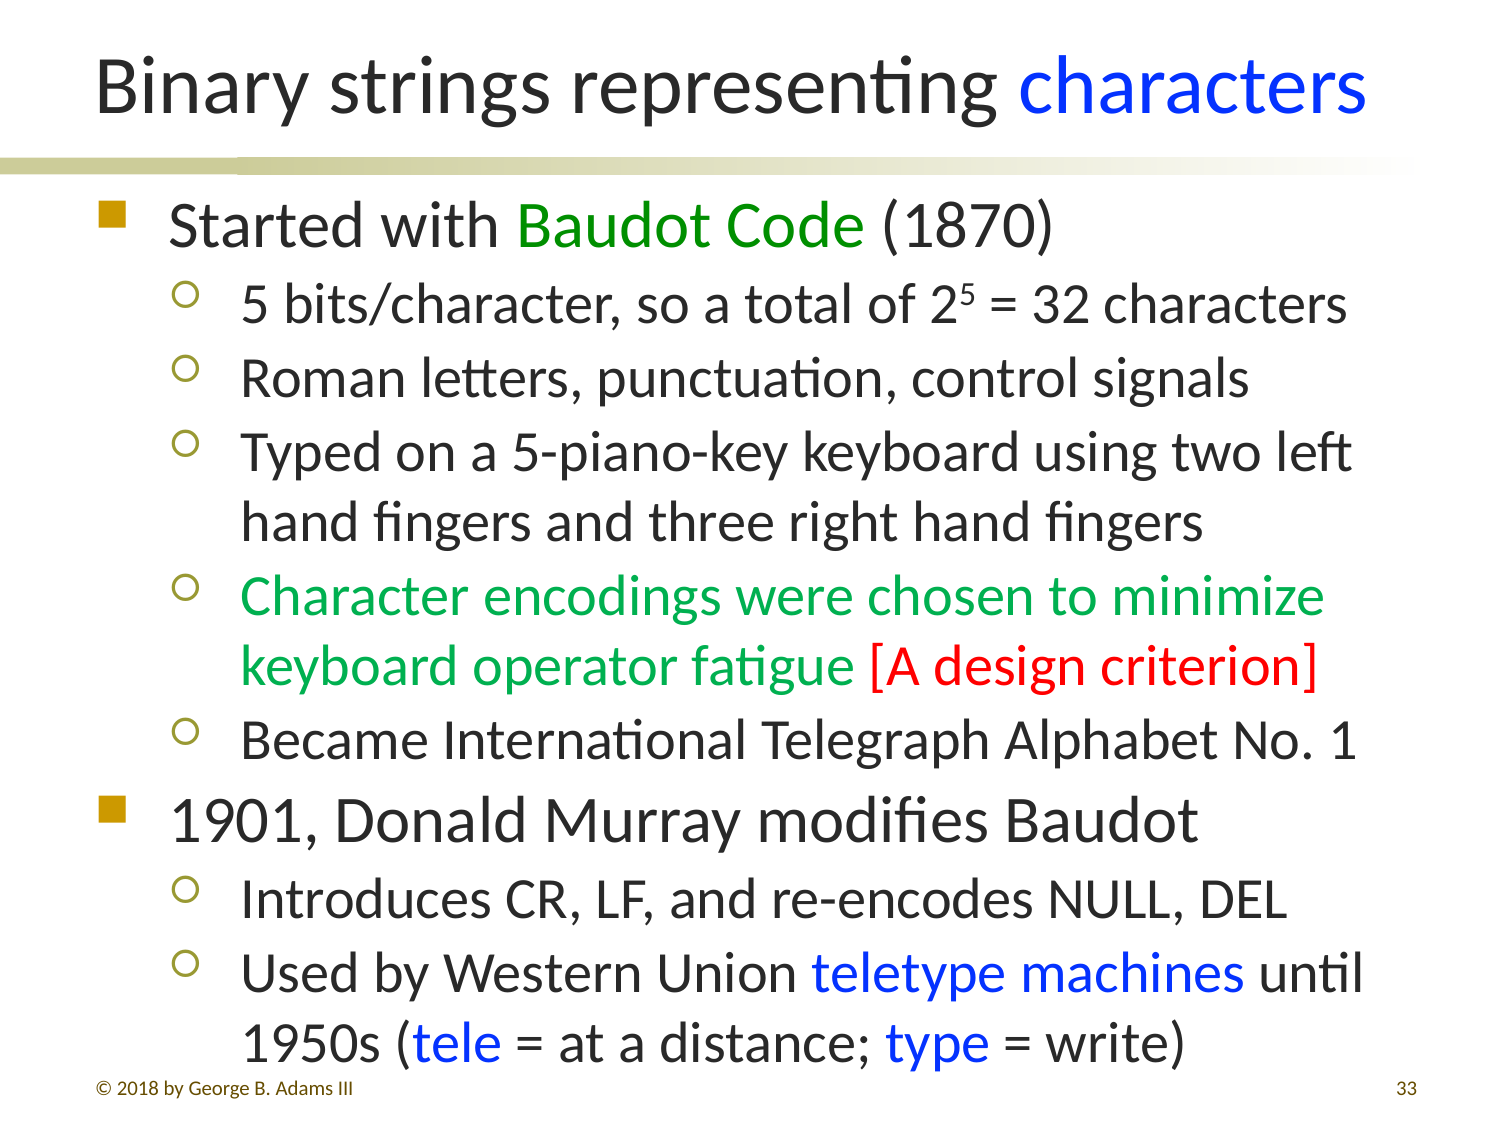

# Binary strings representing characters
Started with Baudot Code (1870)
5 bits/character, so a total of 25 = 32 characters
Roman letters, punctuation, control signals
Typed on a 5-piano-key keyboard using two left hand fingers and three right hand fingers
Character encodings were chosen to minimize keyboard operator fatigue [A design criterion]
Became International Telegraph Alphabet No. 1
1901, Donald Murray modifies Baudot
Introduces CR, LF, and re-encodes NULL, DEL
Used by Western Union teletype machines until 1950s (tele = at a distance; type = write)
© 2018 by George B. Adams III
33